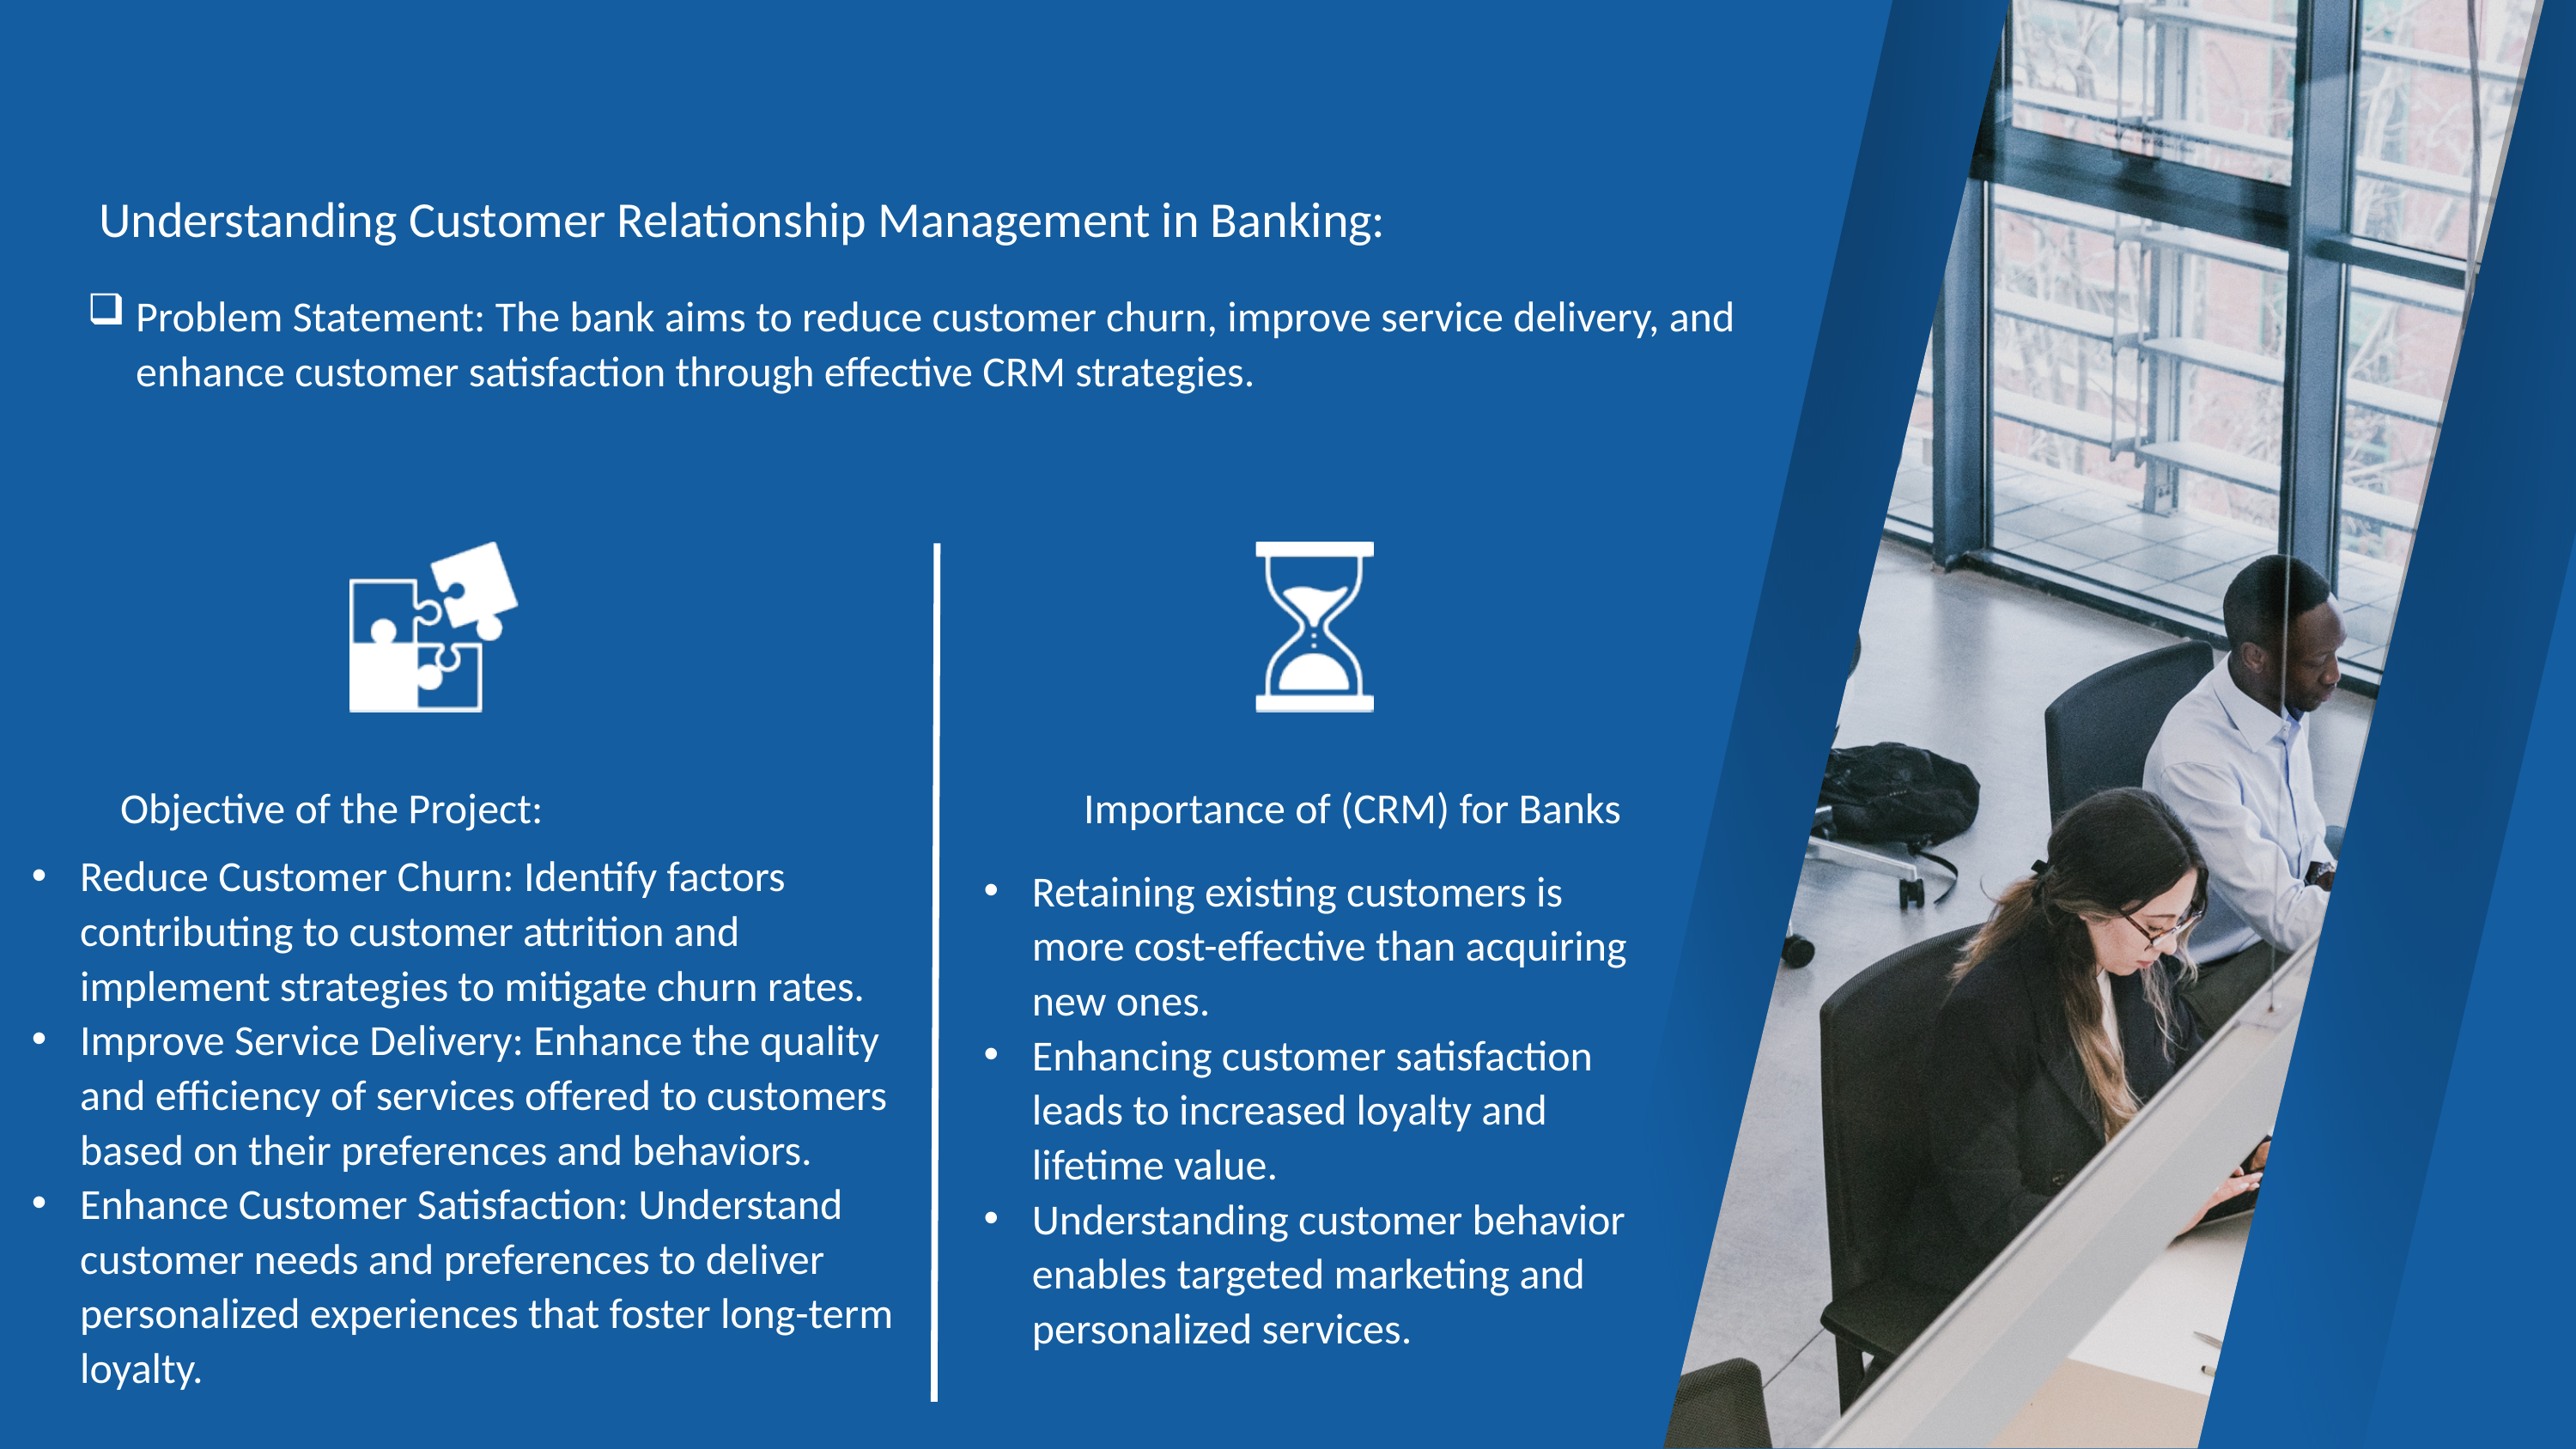

Understanding Customer Relationship Management in Banking:
Problem Statement: The bank aims to reduce customer churn, improve service delivery, and enhance customer satisfaction through effective CRM strategies.

Objective of the Project:
Importance of (CRM) for Banks
Reduce Customer Churn: Identify factors contributing to customer attrition and implement strategies to mitigate churn rates.
Improve Service Delivery: Enhance the quality and efficiency of services offered to customers based on their preferences and behaviors.
Enhance Customer Satisfaction: Understand customer needs and preferences to deliver personalized experiences that foster long-term loyalty.
Retaining existing customers is more cost-effective than acquiring new ones.
Enhancing customer satisfaction leads to increased loyalty and lifetime value.
Understanding customer behavior enables targeted marketing and personalized services.